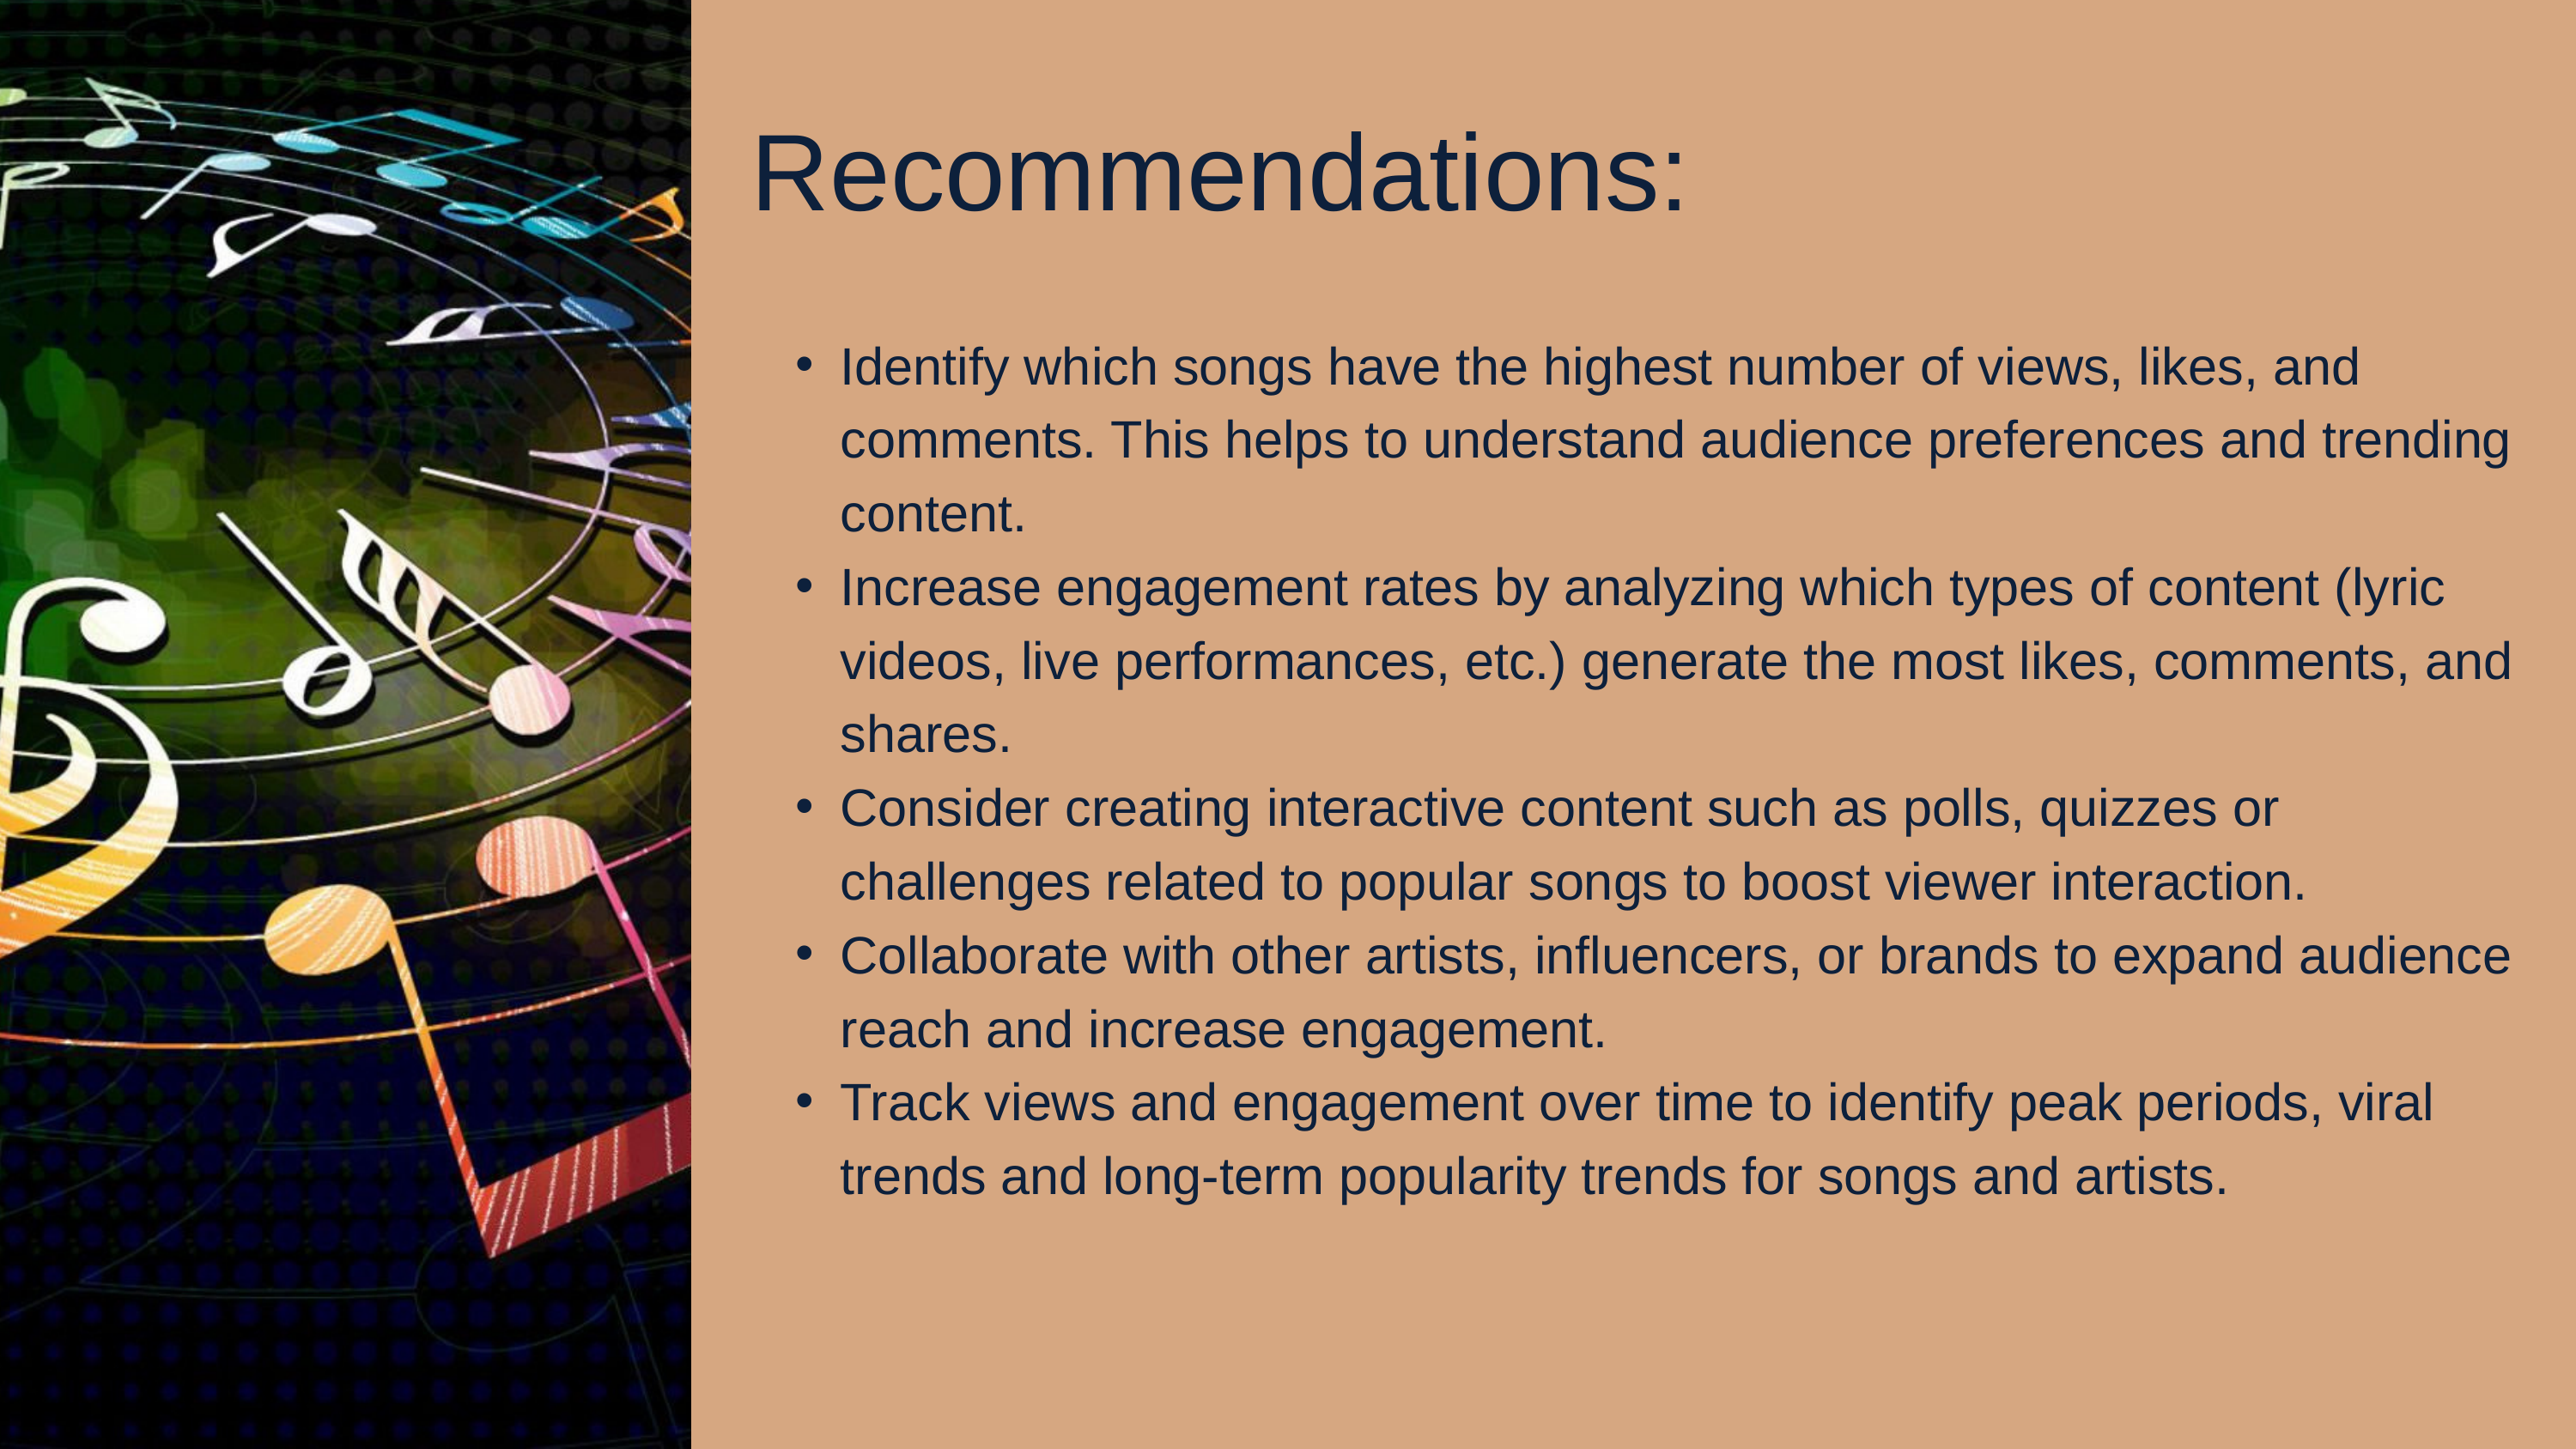

Recommendations:
Identify which songs have the highest number of views, likes, and comments. This helps to understand audience preferences and trending content.
Increase engagement rates by analyzing which types of content (lyric videos, live performances, etc.) generate the most likes, comments, and shares.
Consider creating interactive content such as polls, quizzes or challenges related to popular songs to boost viewer interaction.
Collaborate with other artists, influencers, or brands to expand audience reach and increase engagement.
Track views and engagement over time to identify peak periods, viral trends and long-term popularity trends for songs and artists.